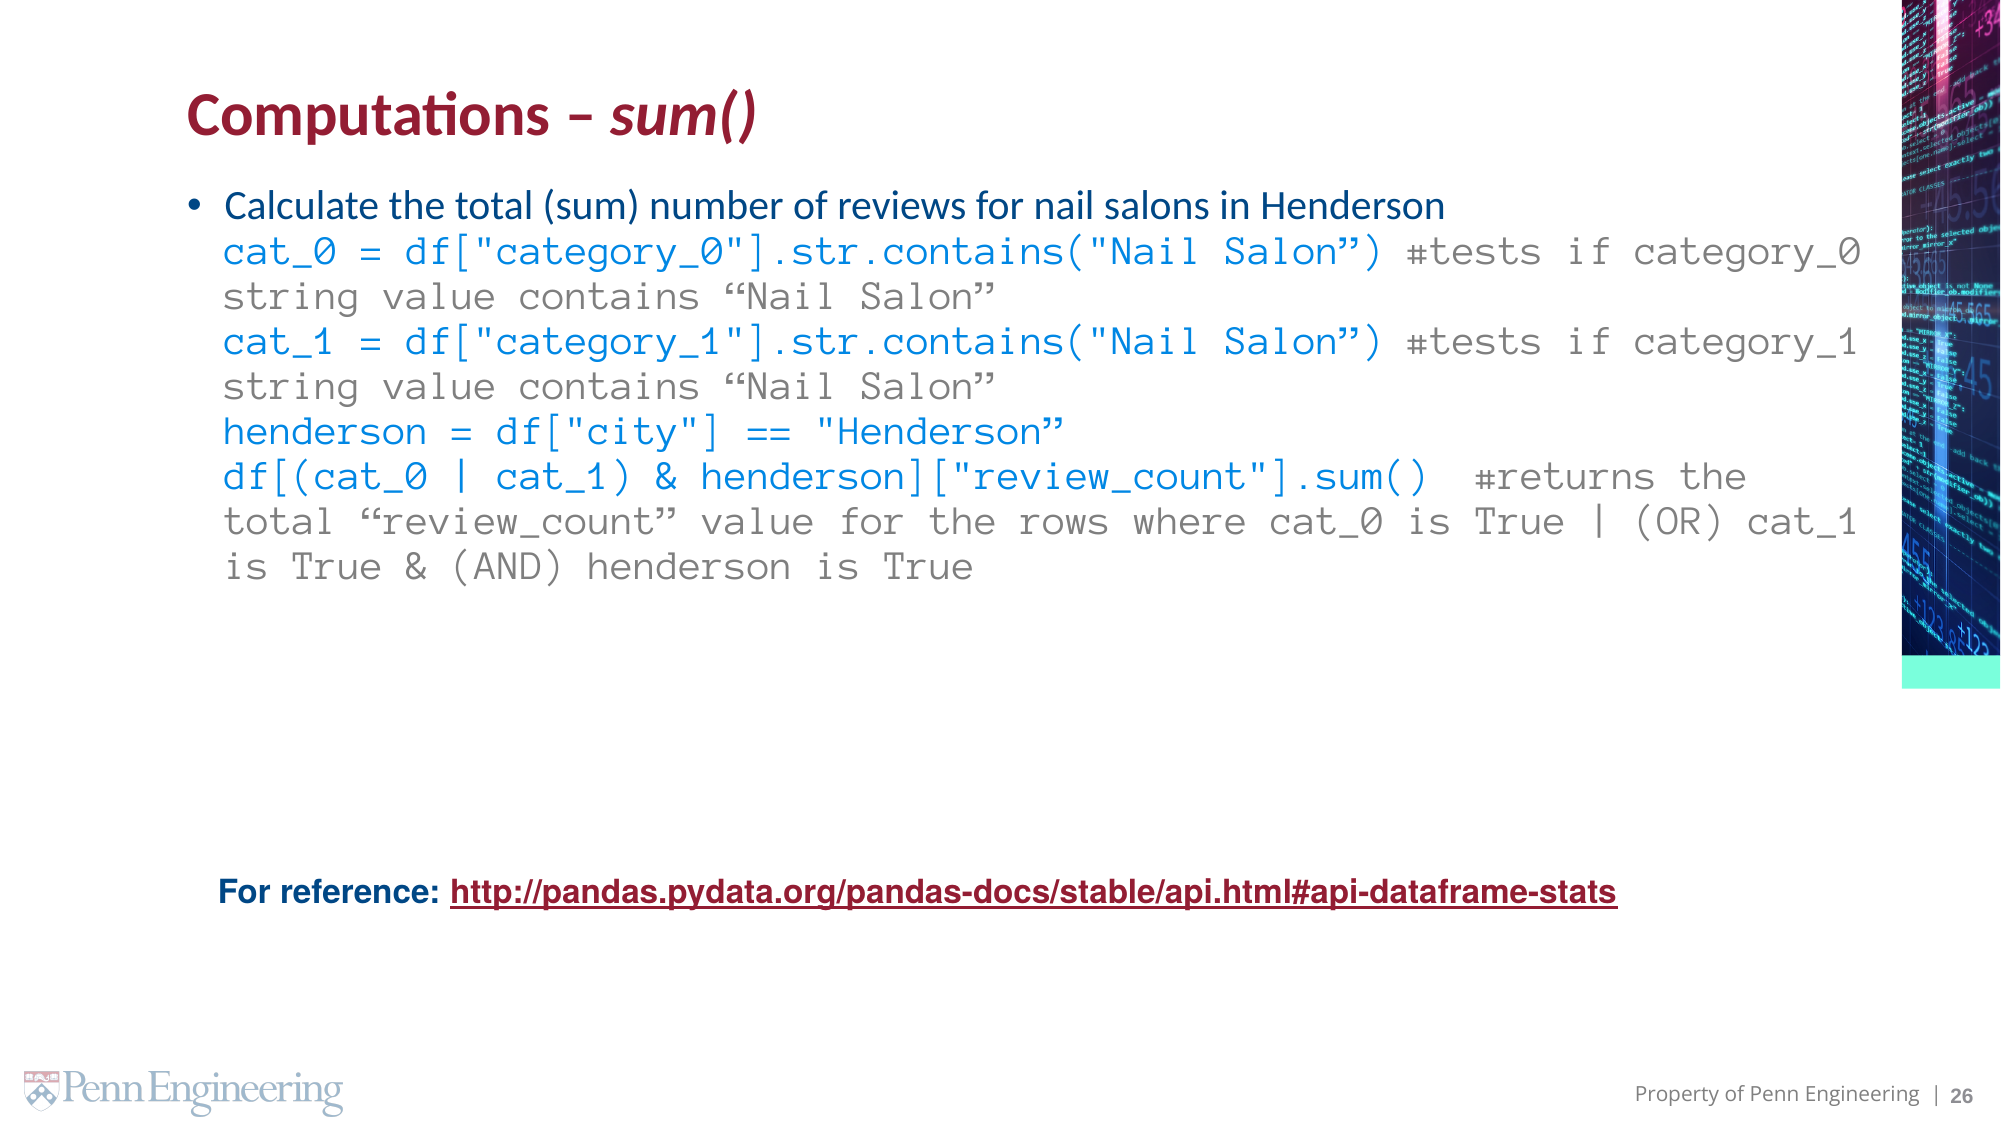

# Computations – sum()
Calculate the total (sum) number of reviews for nail salons in Henderson
cat_0 = df["category_0"].str.contains("Nail Salon”) #tests if category_0 string value contains “Nail Salon”
cat_1 = df["category_1"].str.contains("Nail Salon”) #tests if category_1 string value contains “Nail Salon”
henderson = df["city"] == "Henderson”
df[(cat_0 | cat_1) & henderson]["review_count"].sum()  #returns the total “review_count” value for the rows where cat_0 is True | (OR) cat_1 is True & (AND) henderson is True

For reference: http://pandas.pydata.org/pandas-docs/stable/api.html#api-dataframe-stats

26